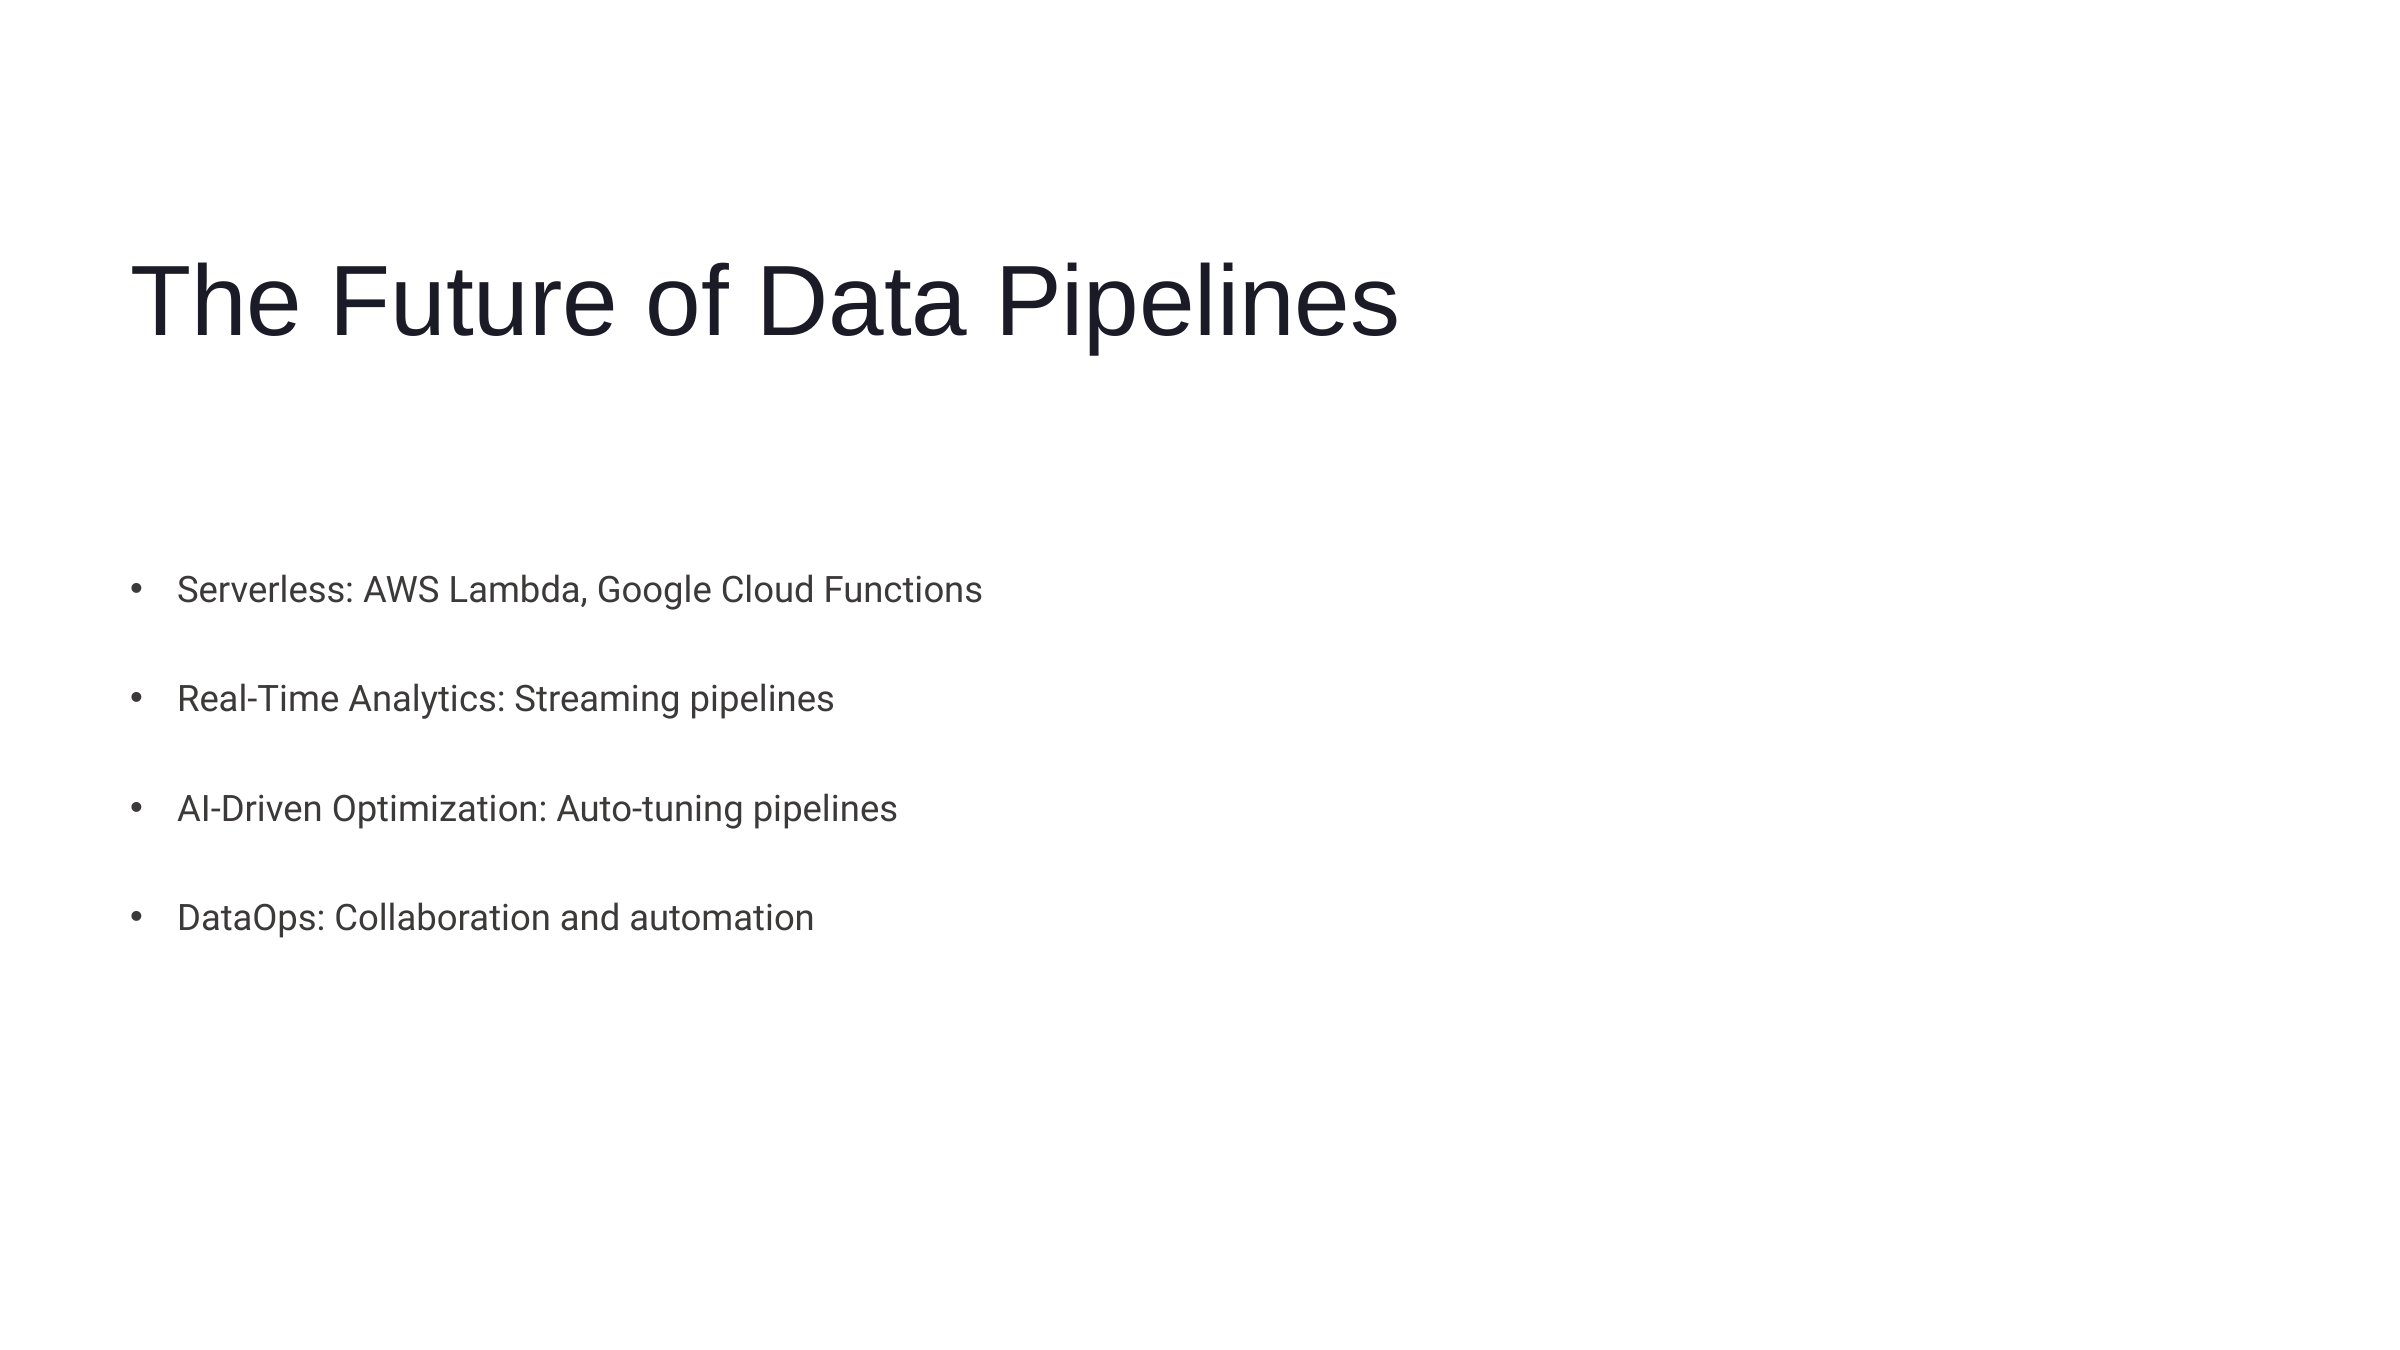

The Future of Data Pipelines
Serverless: AWS Lambda, Google Cloud Functions
Real-Time Analytics: Streaming pipelines
AI-Driven Optimization: Auto-tuning pipelines
DataOps: Collaboration and automation